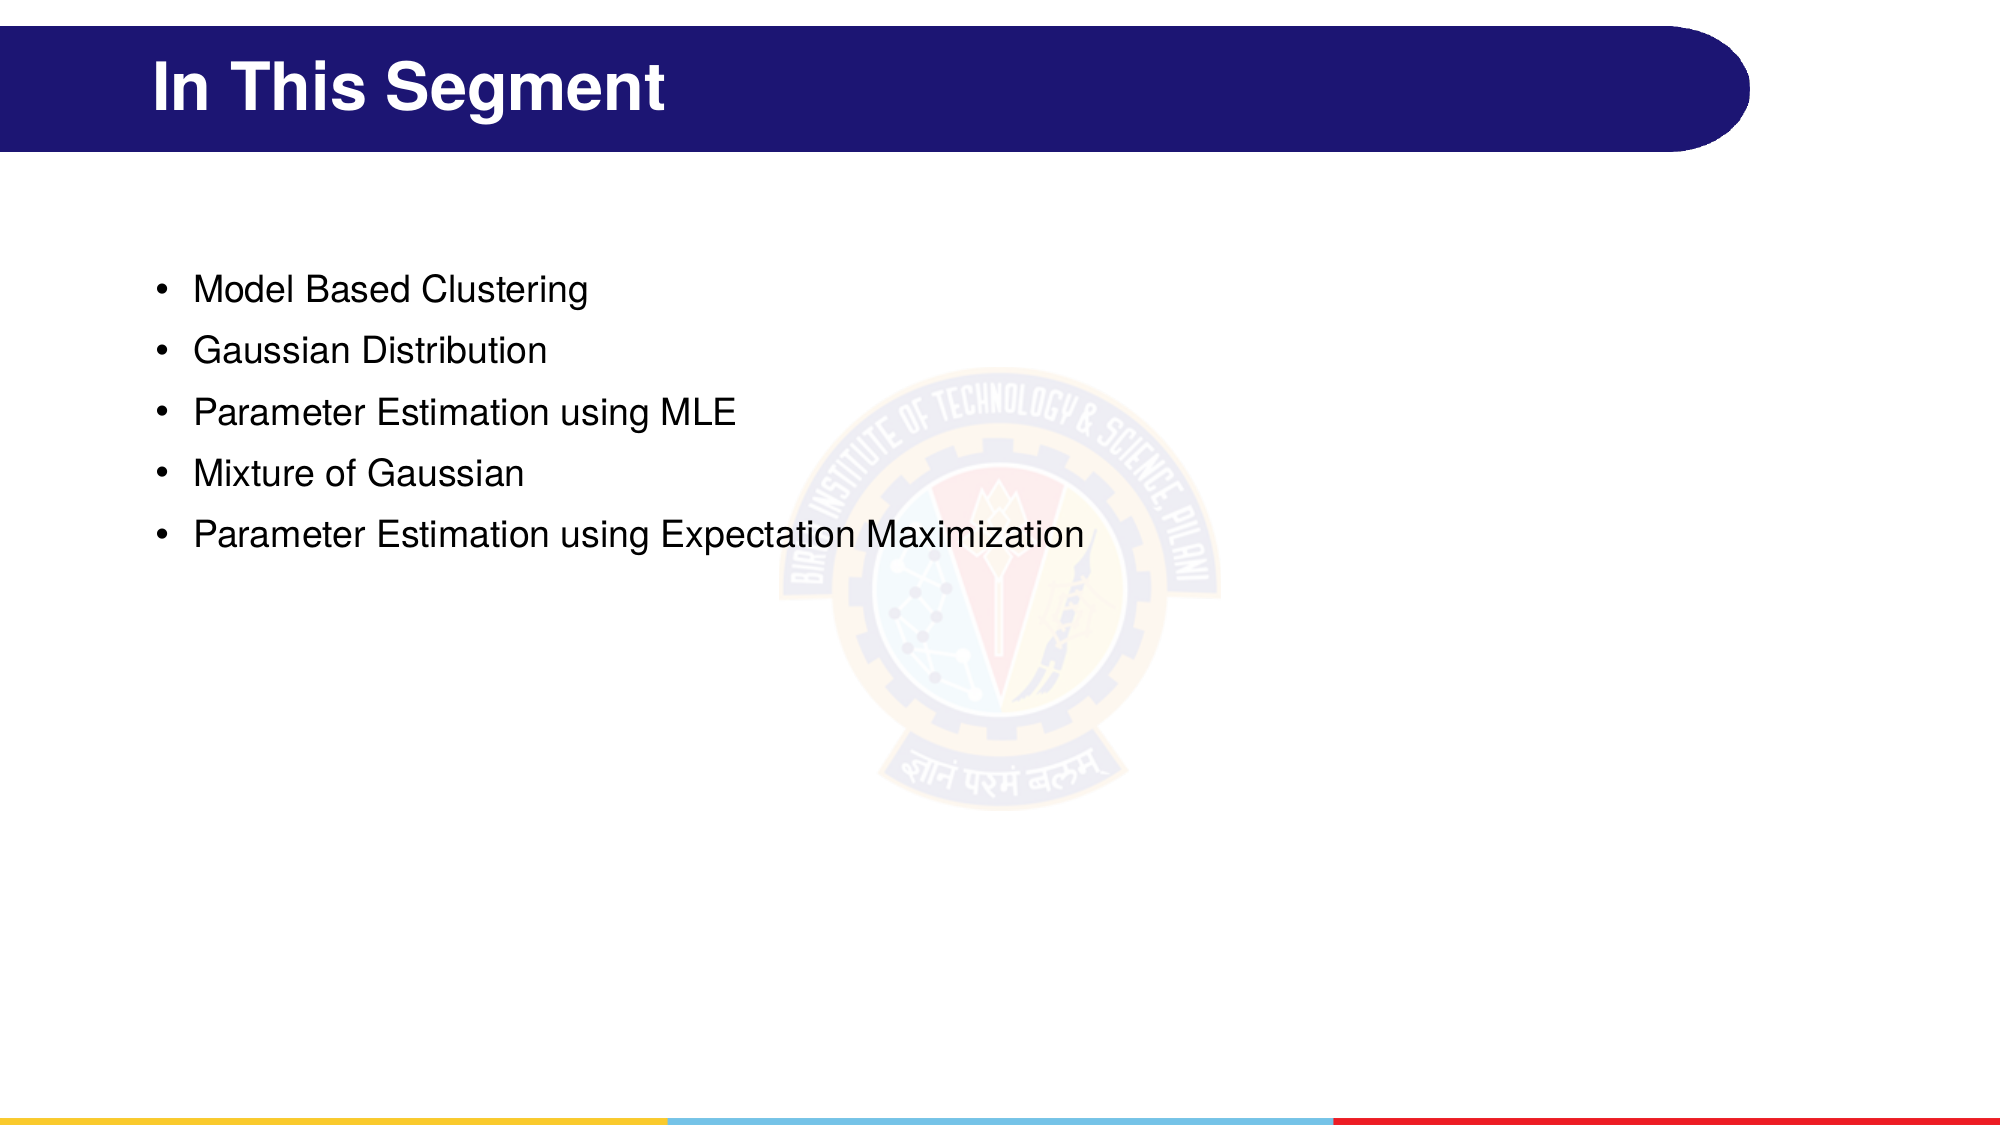

# In This Segment

Model Based Clustering
Gaussian Distribution
Parameter Estimation using MLE
Mixture of Gaussian
Parameter Estimation using Expectation Maximization